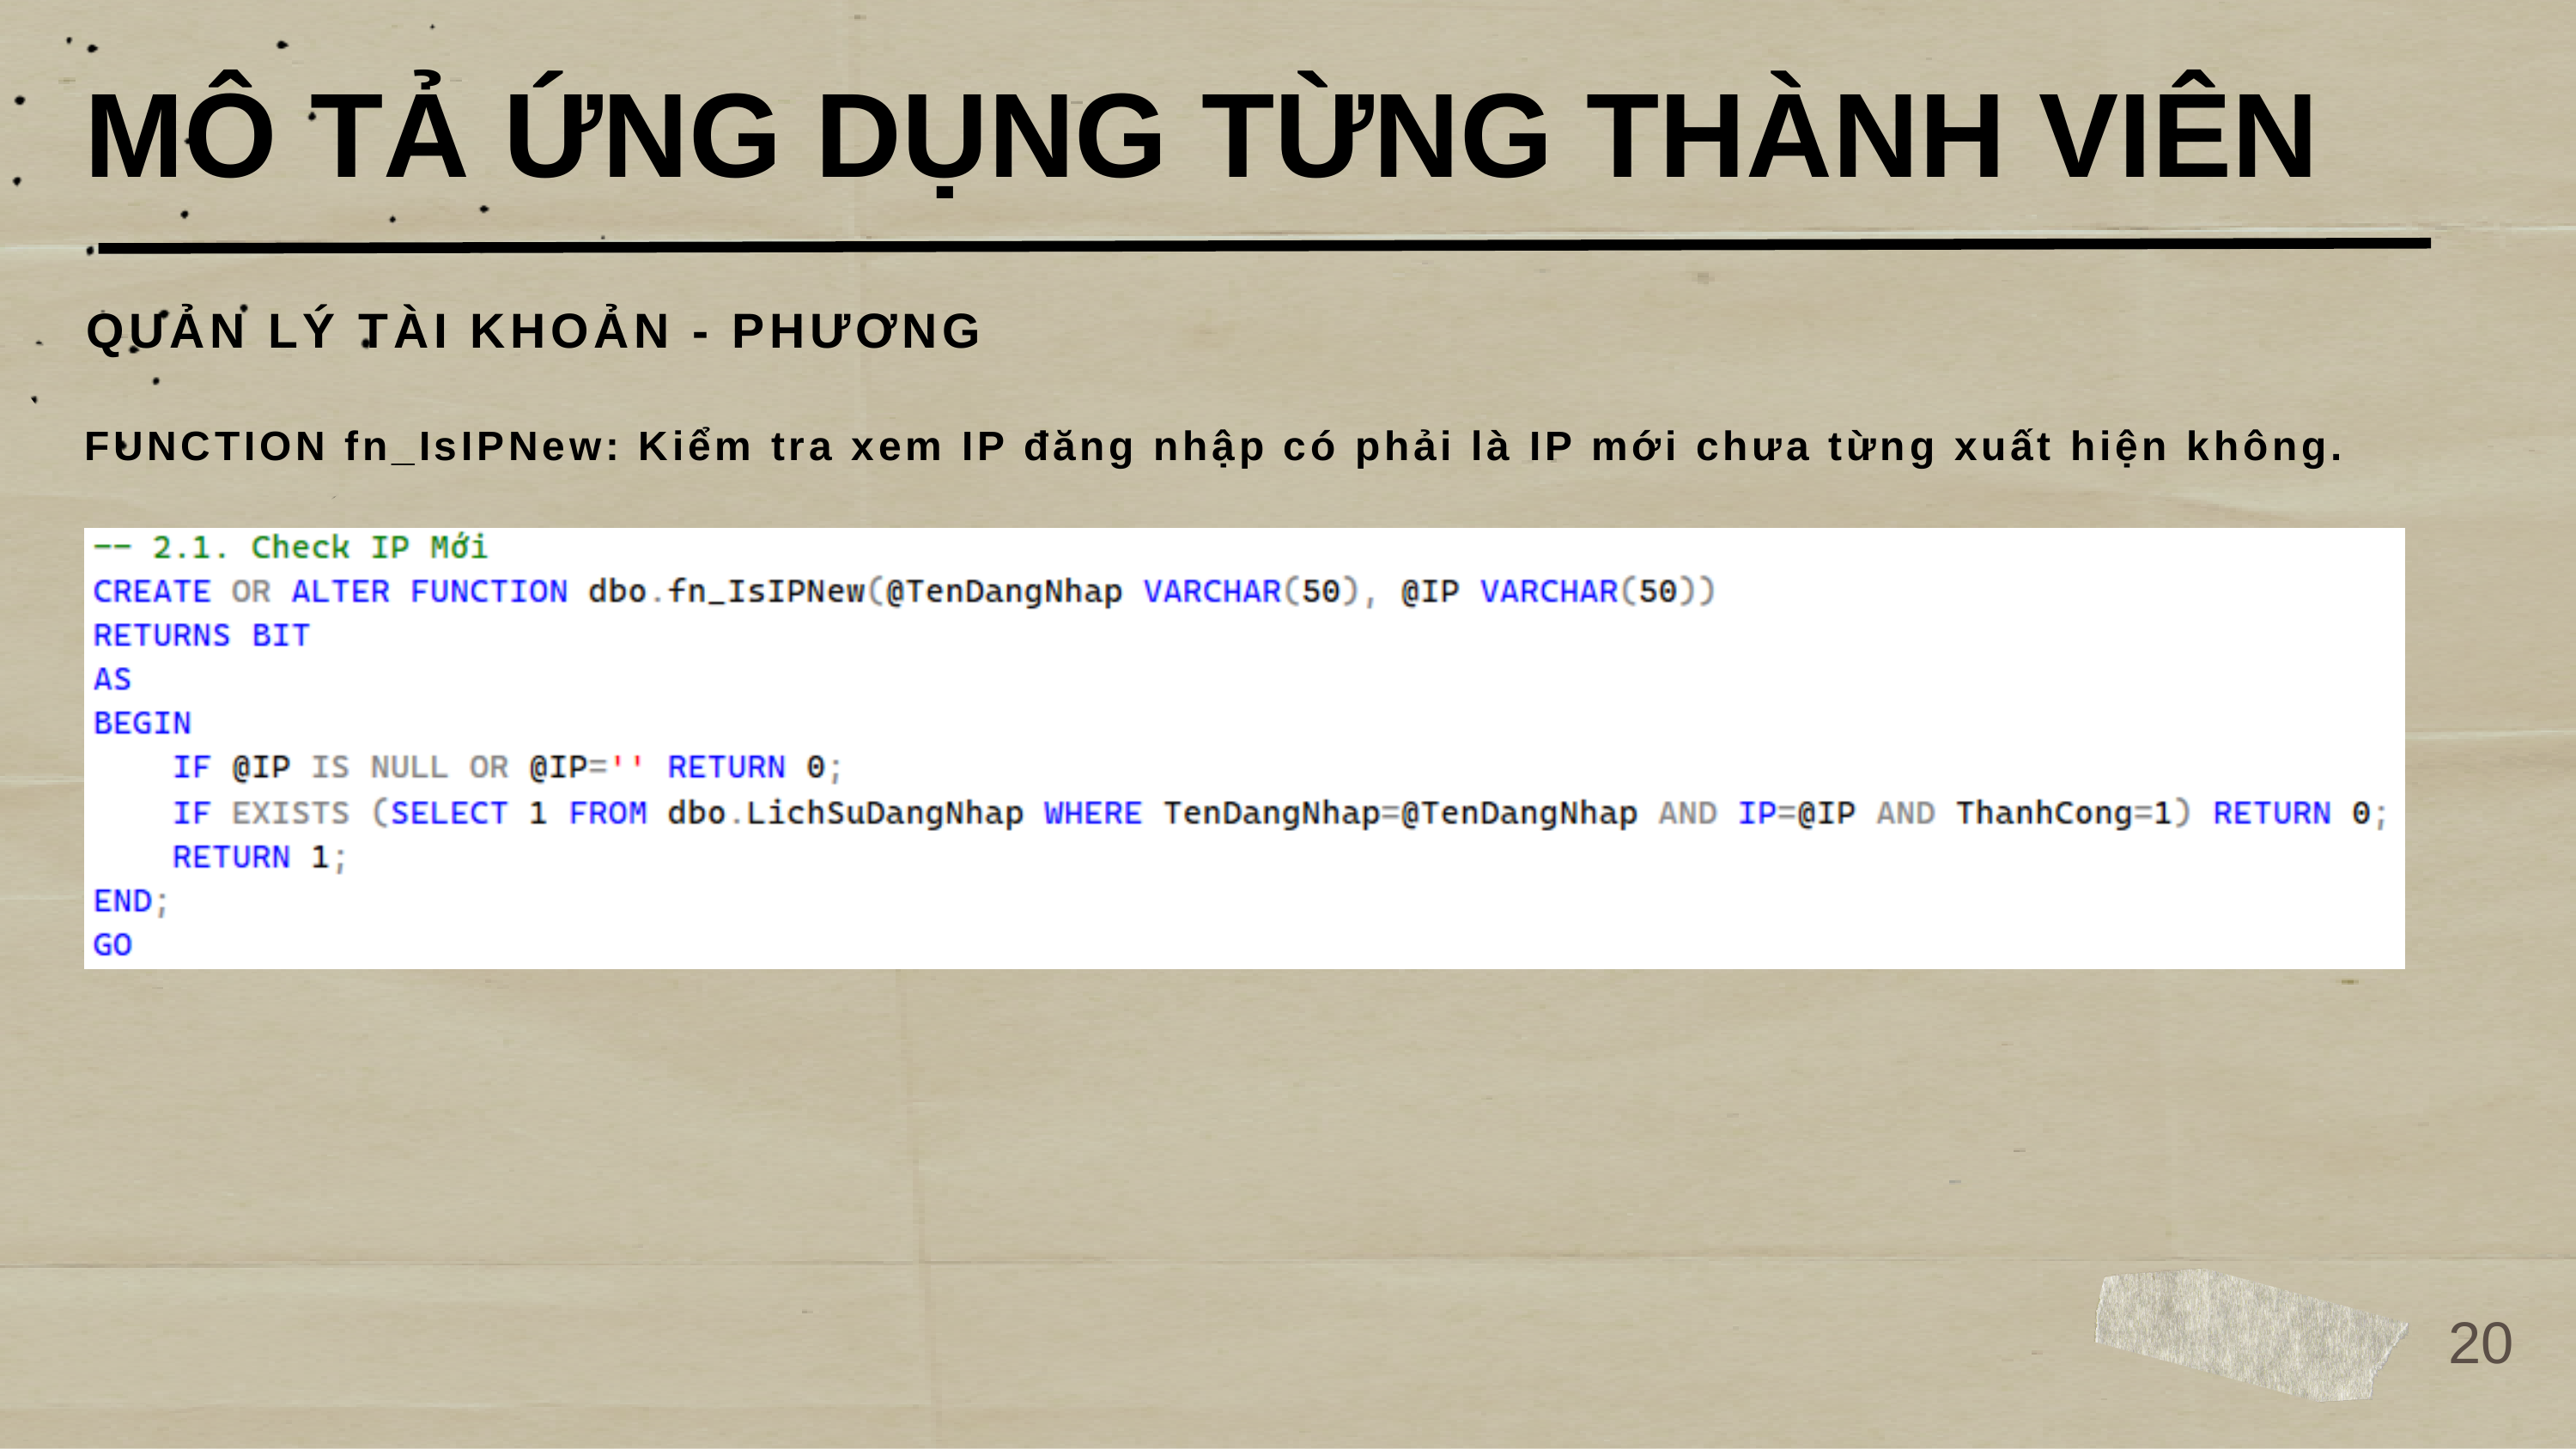

MÔ TẢ ỨNG DỤNG TỪNG THÀNH VIÊN

QUẢN LÝ TÀI KHOẢN - PHƯƠNG
FUNCTION fn_IsIPNew: Kiểm tra xem IP đăng nhập có phải là IP mới chưa từng xuất hiện không.

20